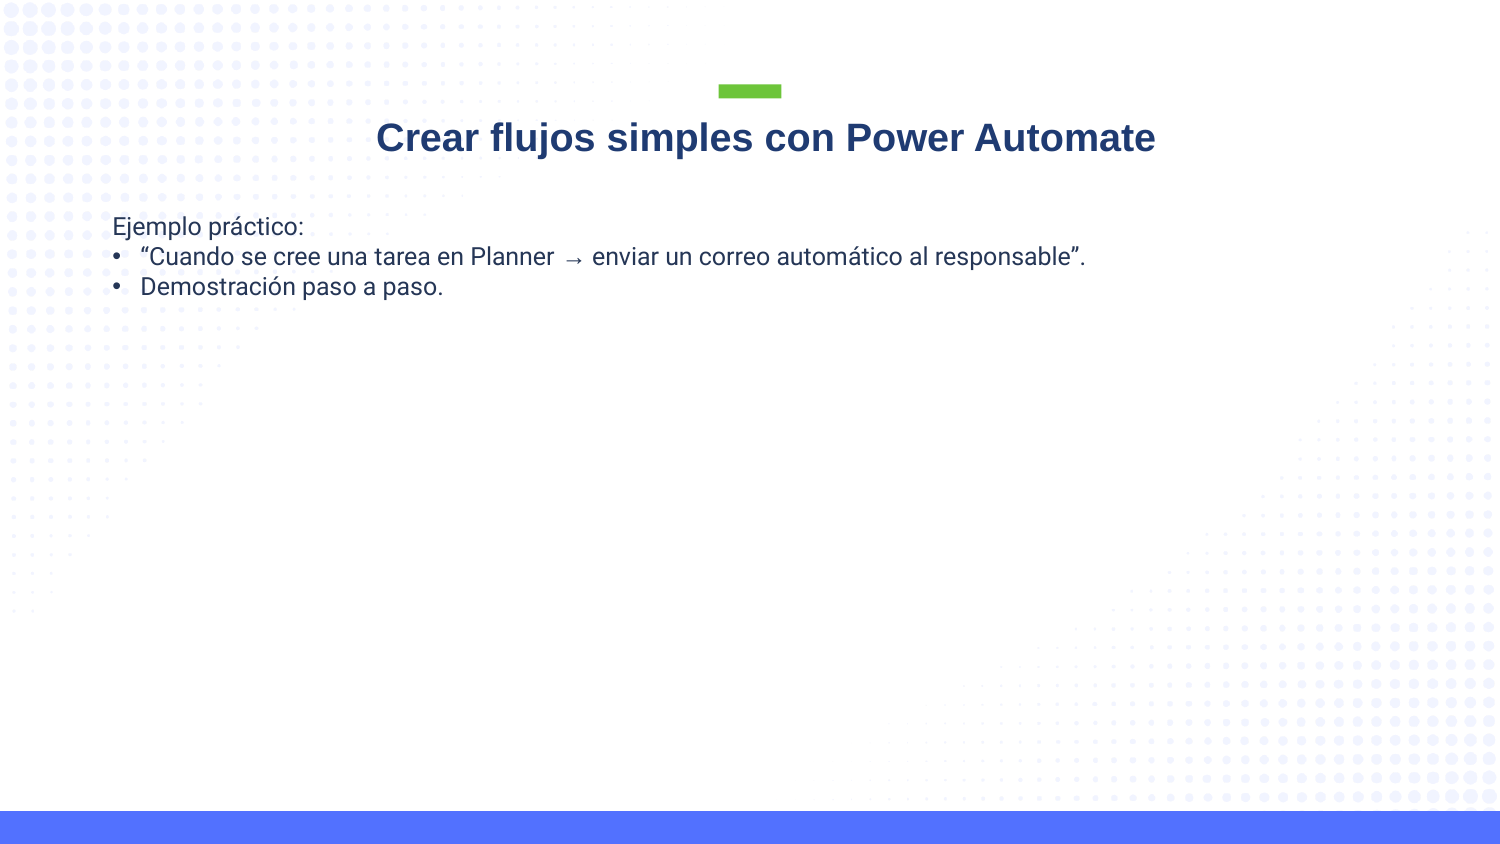

Crear flujos simples con Power Automate
Ejemplo práctico:
“Cuando se cree una tarea en Planner → enviar un correo automático al responsable”.
Demostración paso a paso.